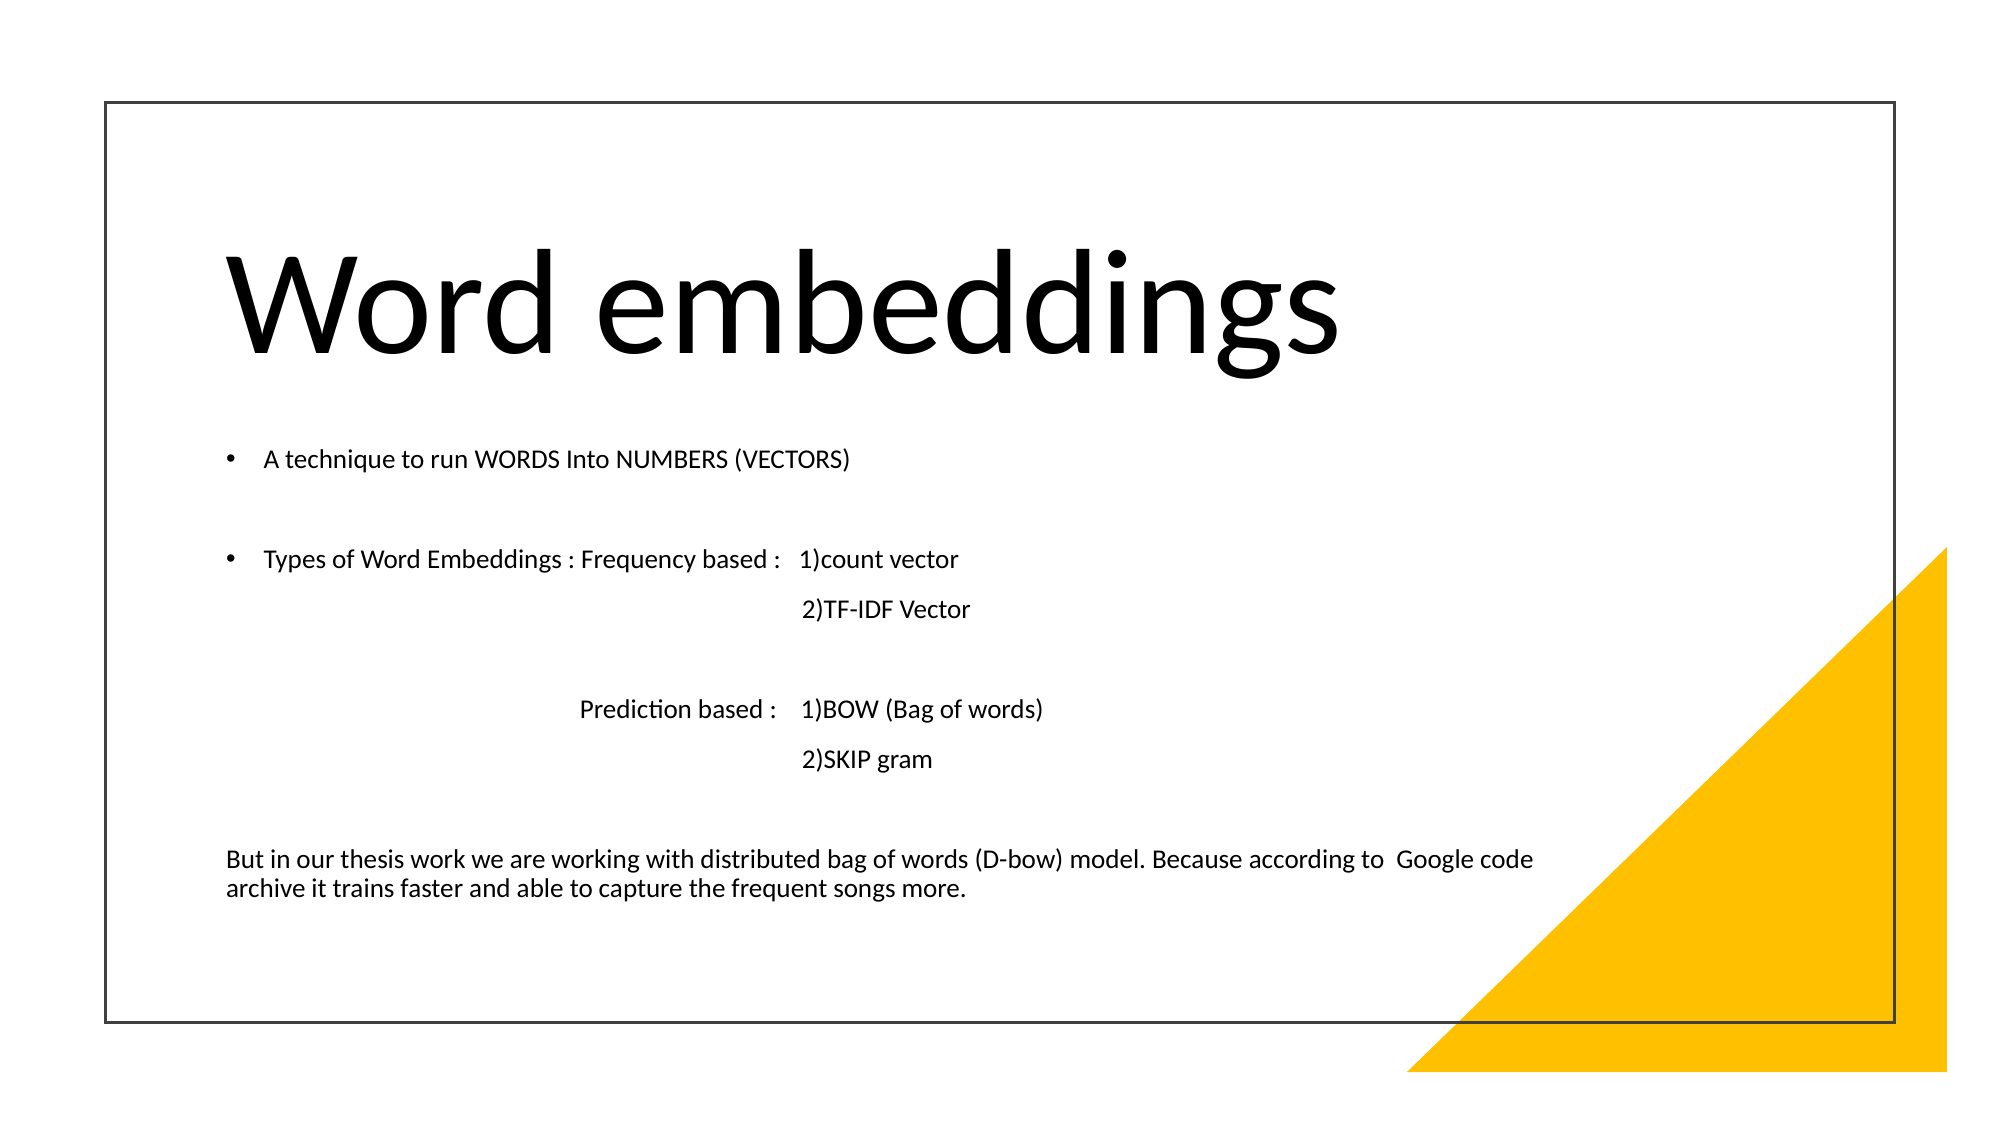

# Word embeddings
A technique to run WORDS Into NUMBERS (VECTORS)

Types of Word Embeddings : Frequency based :   1)count vector
			                     2)TF-IDF Vector

		         Prediction based :    1)BOW (Bag of words)
	              	                   	                     2)SKIP gram

But in our thesis work we are working with distributed bag of words (D-bow) model. Because according to  Google code archive it trains faster and able to capture the frequent songs more.